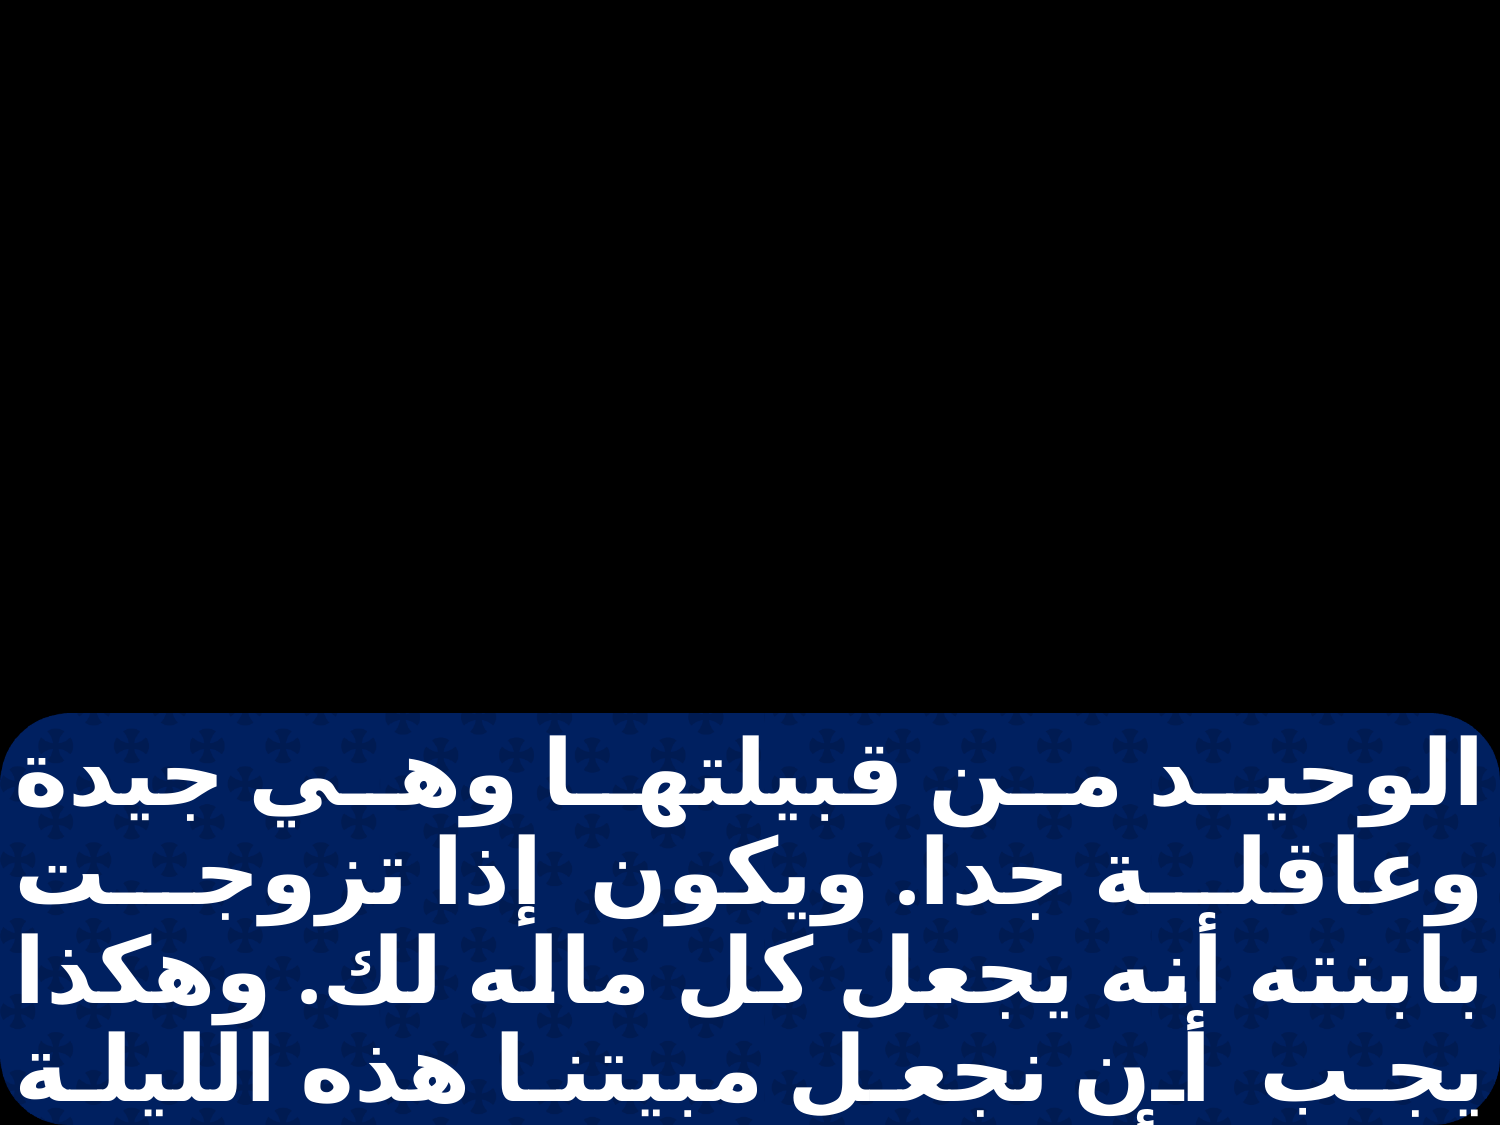

الوحيد من قبيلتها وهي جيدة وعاقلة جدا. ويكون  إذا تزوجت بابنته أنه يجعل كل ماله لك. وهكذا يجب  أن نجعل مبيتنا هذه الليلة عنده، وأنت تخطب ابنته  منه فيعطيها لك زوجة. فقال طوبيا: سمعت أن